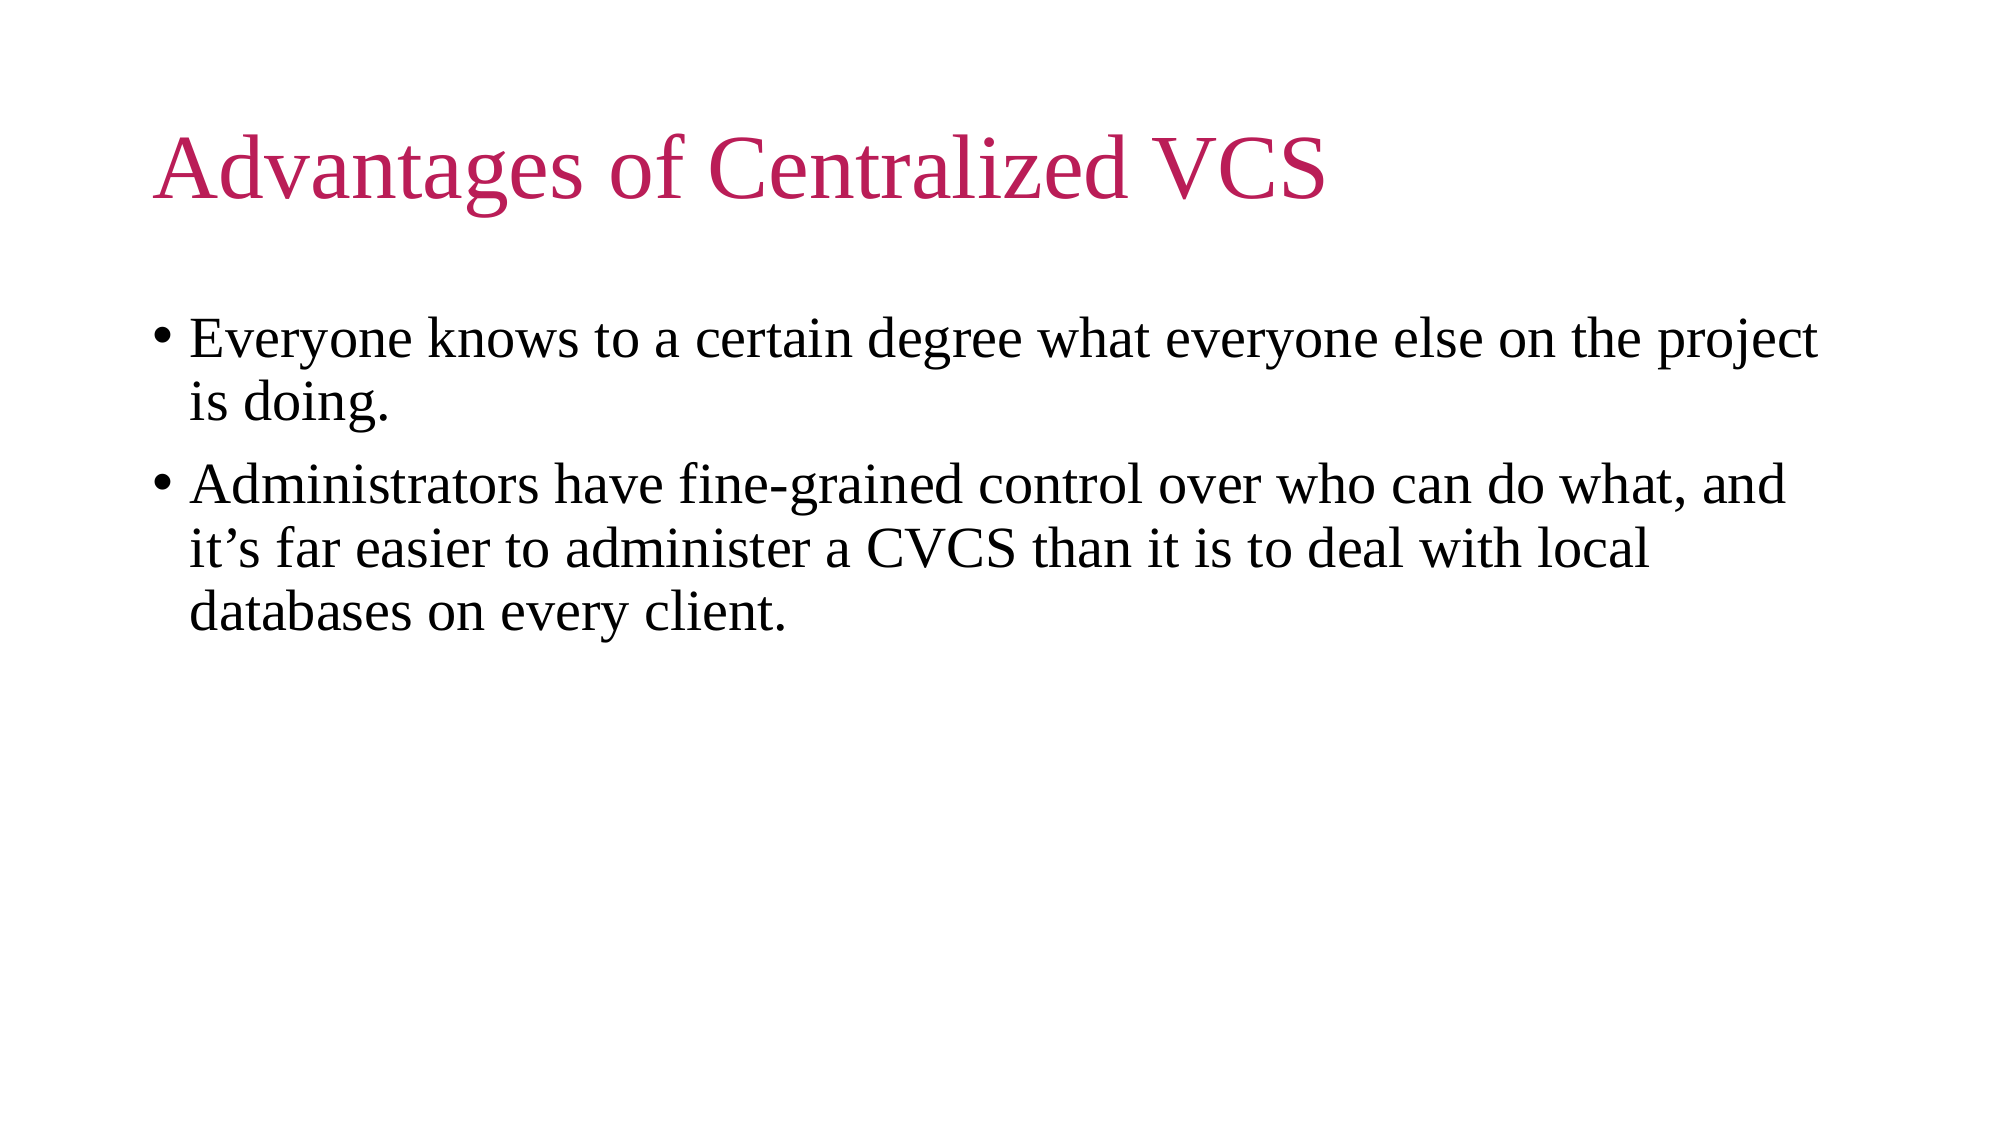

# Advantages of Centralized VCS
Everyone knows to a certain degree what everyone else on the project is doing.
Administrators have fine-grained control over who can do what, and it’s far easier to administer a CVCS than it is to deal with local databases on every client.